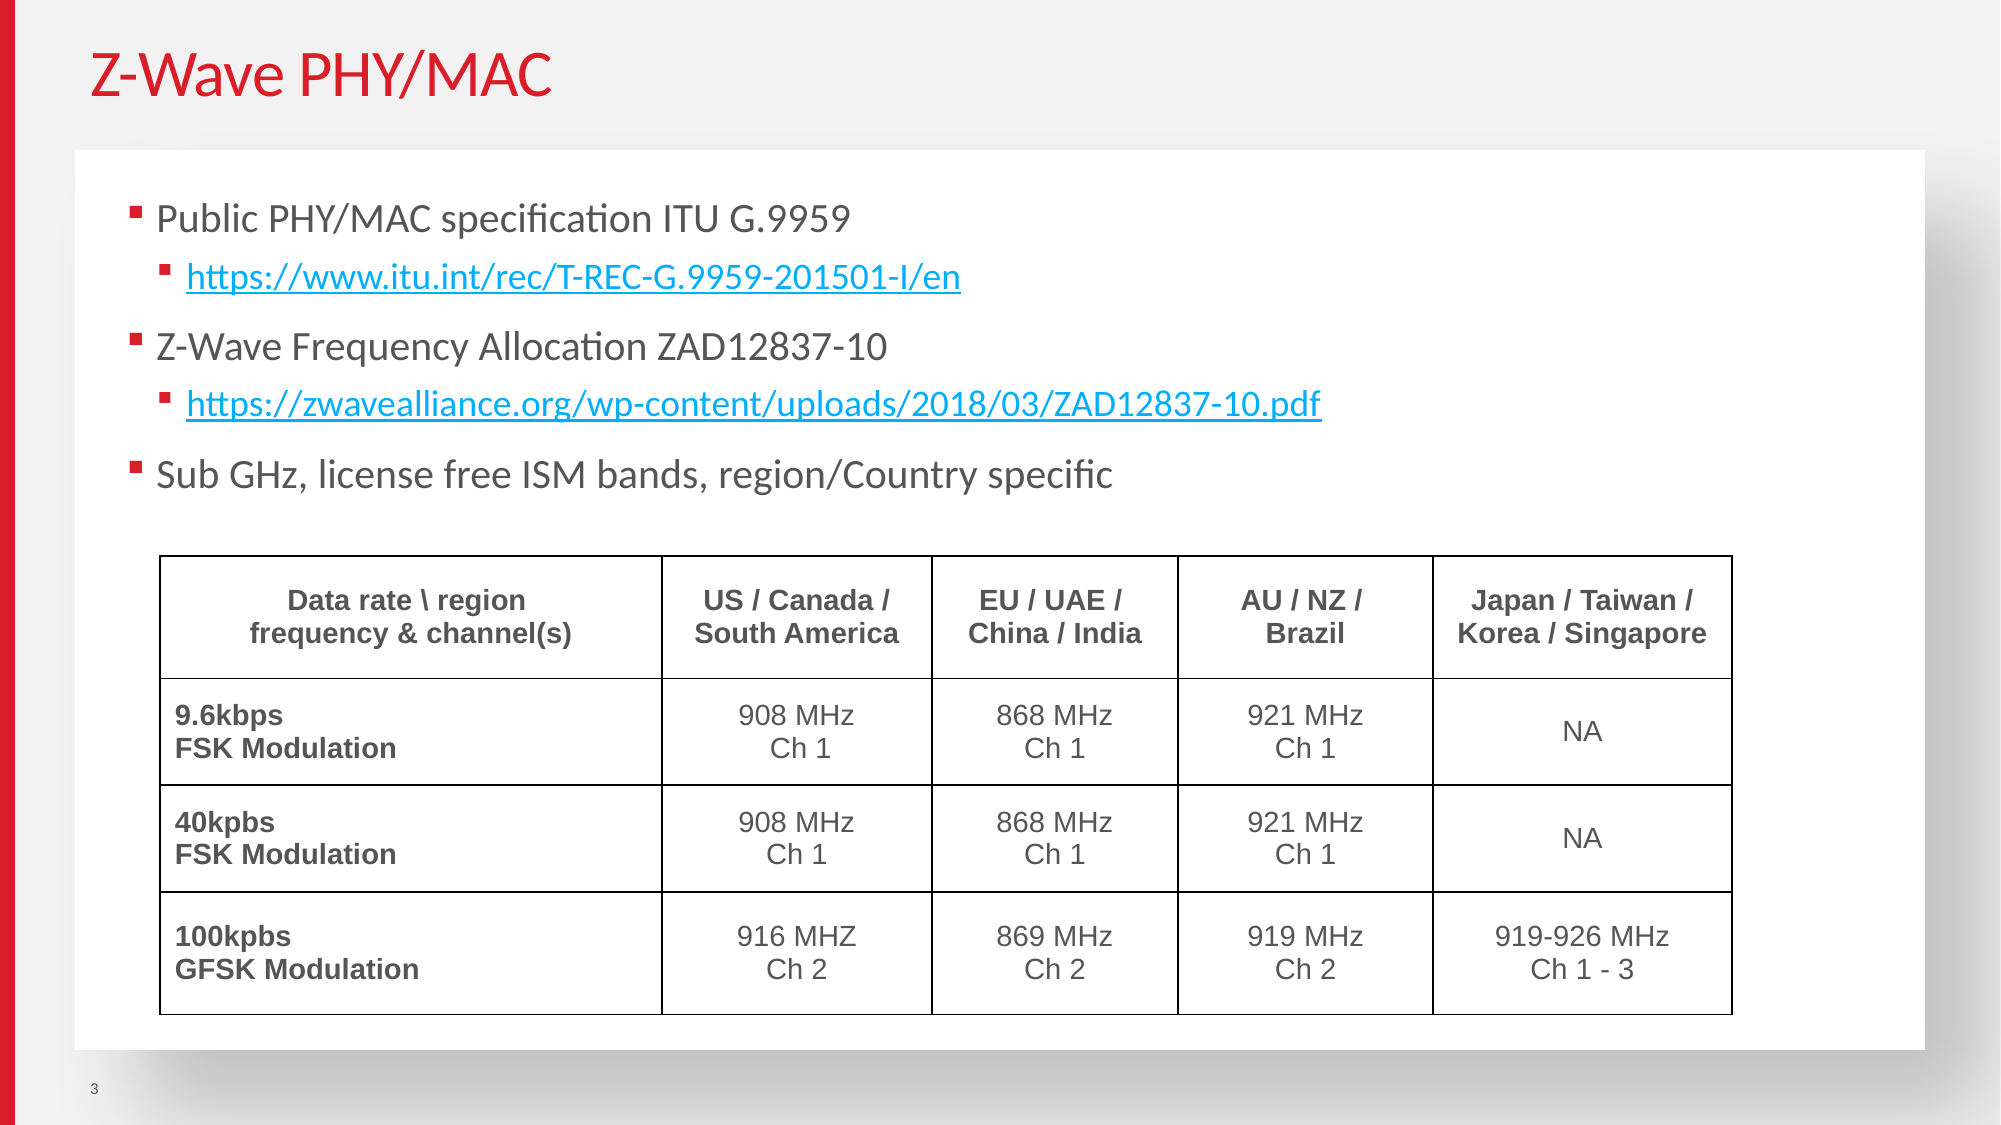

# Z-Wave PHY/MAC
Public PHY/MAC specification ITU G.9959
https://www.itu.int/rec/T-REC-G.9959-201501-I/en
Z-Wave Frequency Allocation ZAD12837-10
https://zwavealliance.org/wp-content/uploads/2018/03/ZAD12837-10.pdf
Sub GHz, license free ISM bands, region/Country specific

| Data rate \ region frequency & channel(s) | US / Canada / South America | EU / UAE / China / India | AU / NZ / Brazil | Japan / Taiwan / Korea / Singapore |
| --- | --- | --- | --- | --- |
| 9.6kbps FSK Modulation | 908 MHz Ch 1 | 868 MHz Ch 1 | 921 MHz Ch 1 | NA |
| 40kpbs FSK Modulation | 908 MHz Ch 1 | 868 MHz Ch 1 | 921 MHz Ch 1 | NA |
| 100kpbs GFSK Modulation | 916 MHZ Ch 2 | 869 MHz Ch 2 | 919 MHz Ch 2 | 919-926 MHz Ch 1 - 3 |
3